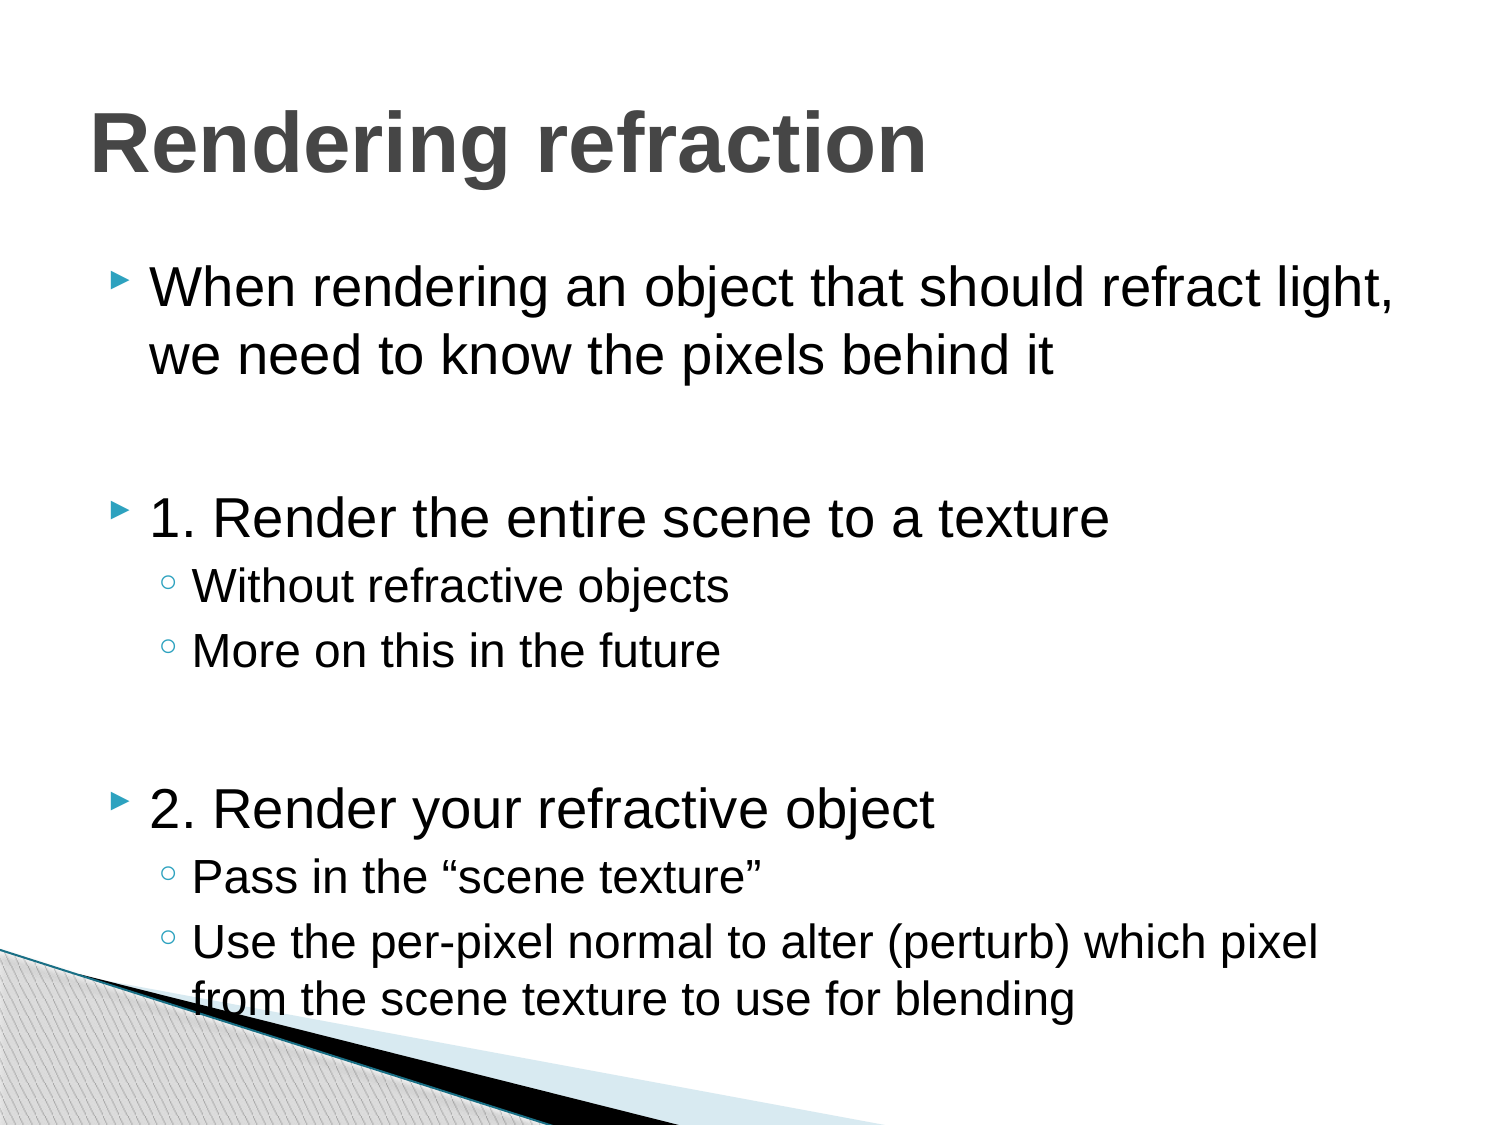

# Rendering refraction
When rendering an object that should refract light, we need to know the pixels behind it

1. Render the entire scene to a texture
Without refractive objects
More on this in the future

2. Render your refractive object
Pass in the “scene texture”
Use the per-pixel normal to alter (perturb) which pixel from the scene texture to use for blending